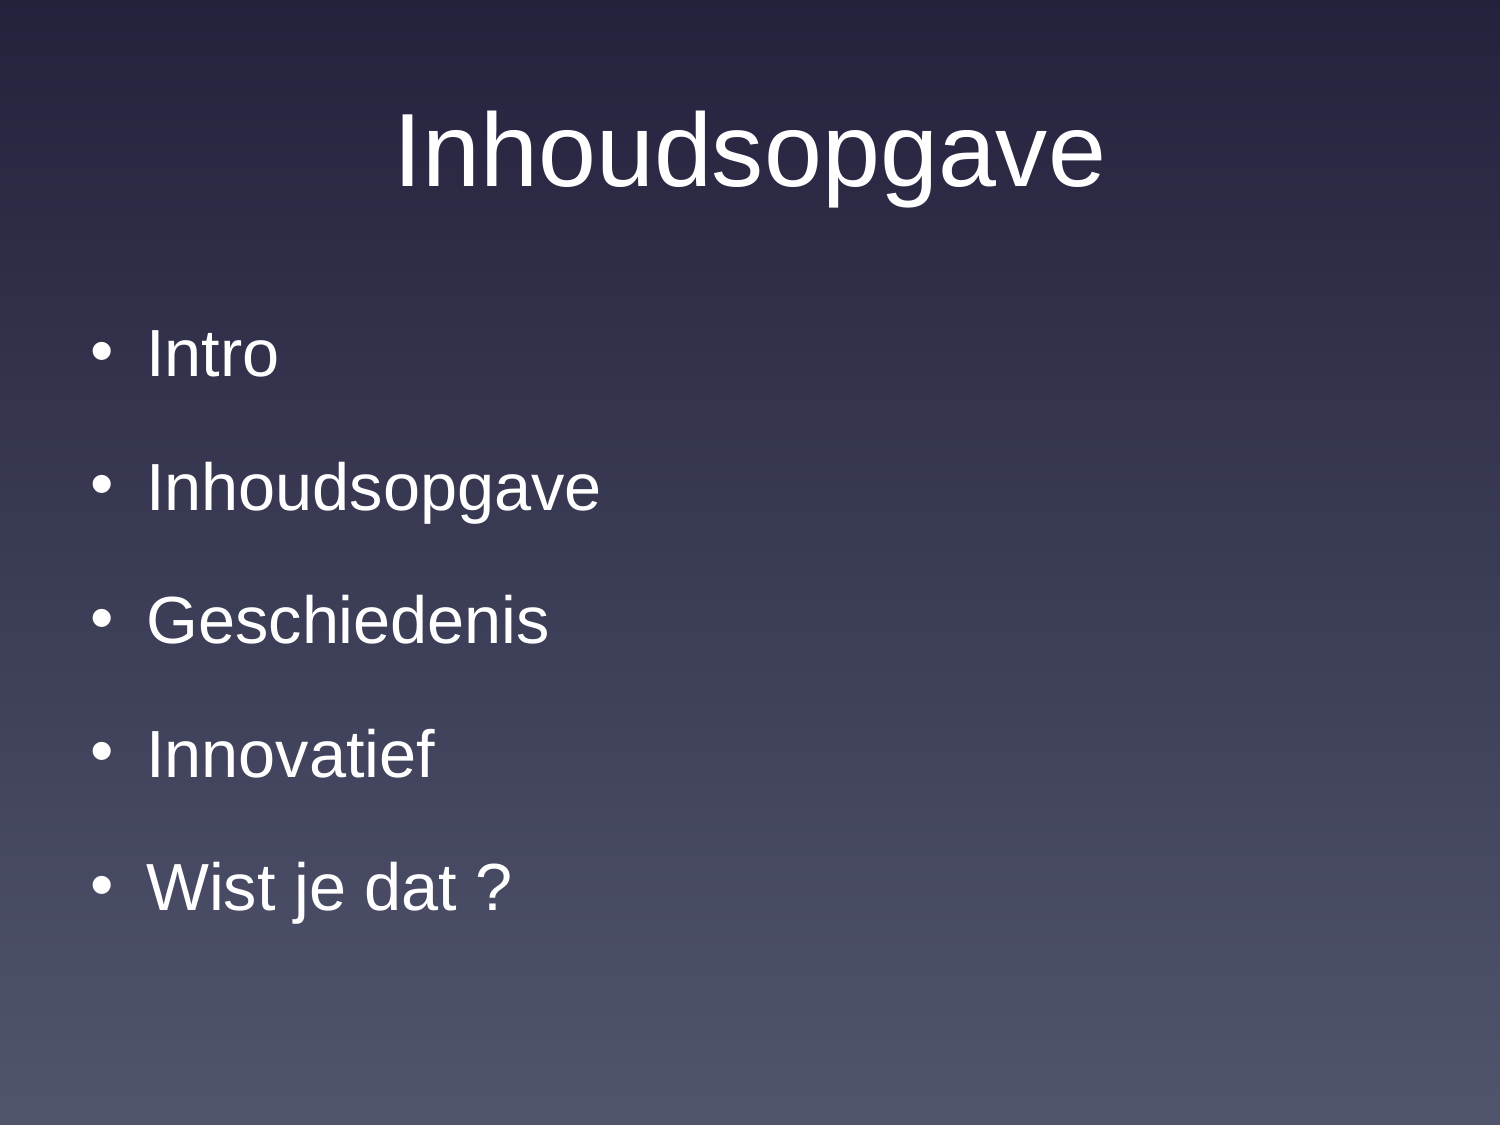

# Inhoudsopgave
Intro
Inhoudsopgave
Geschiedenis
Innovatief
Wist je dat ?